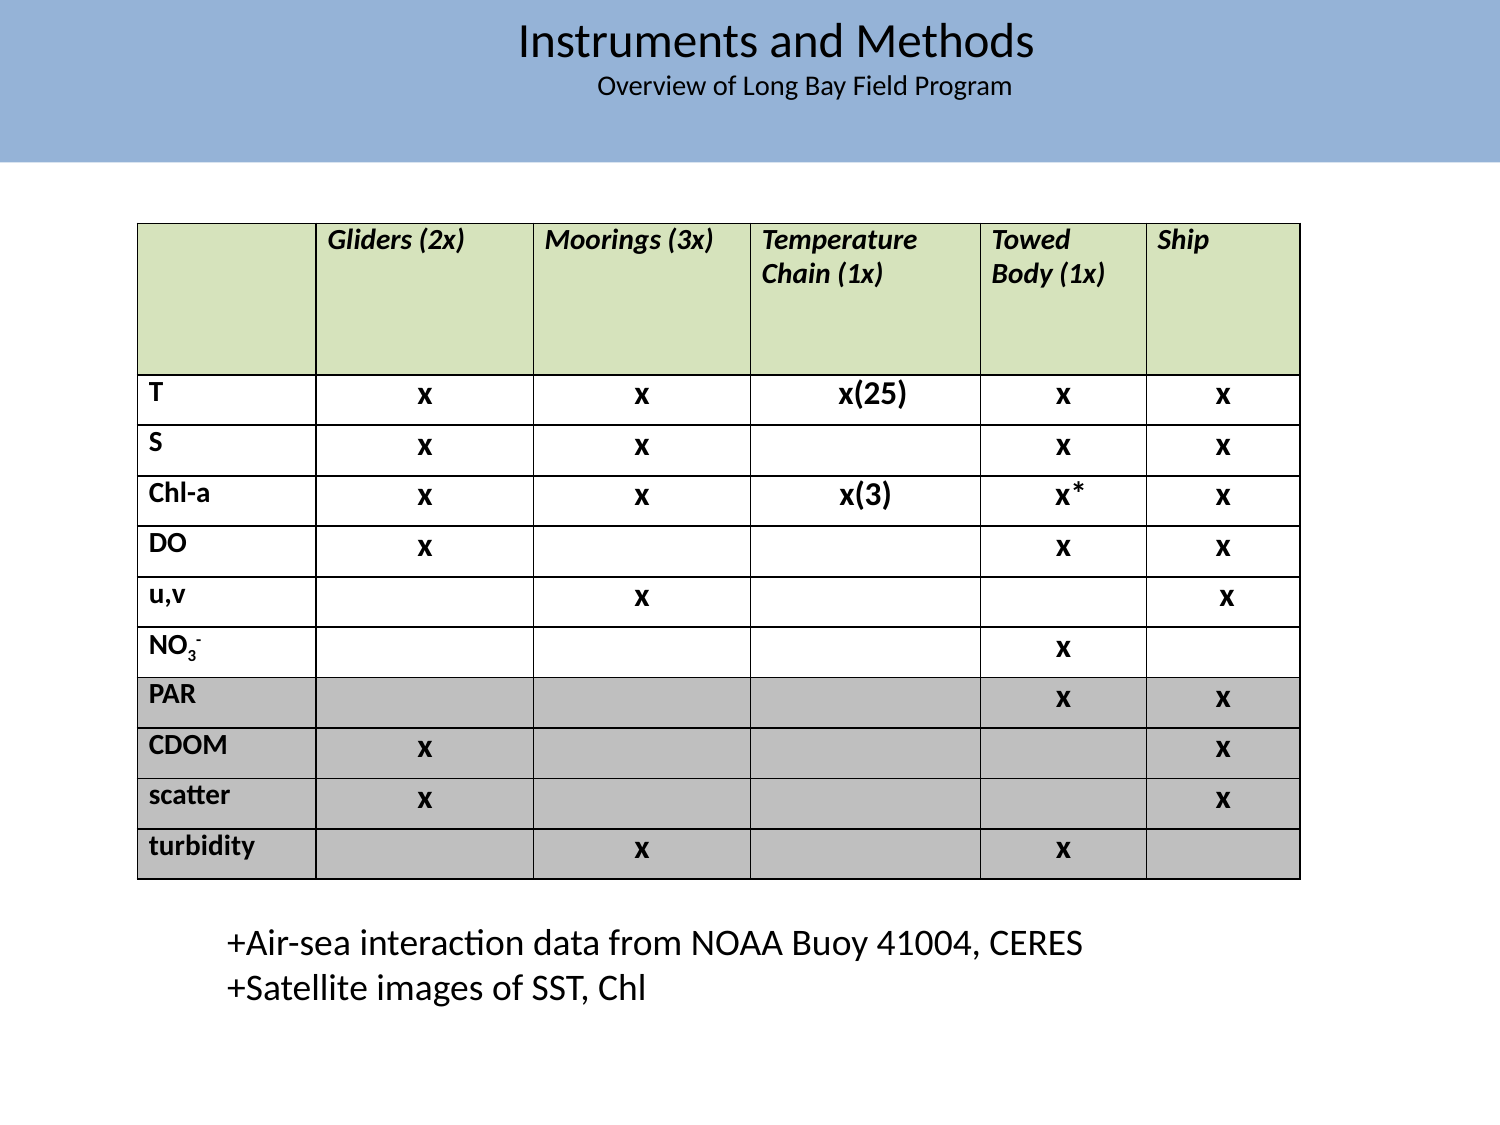

# Instruments and Methods Overview of Long Bay Field Program
|  | Gliders (2x) | Moorings (3x) | Temperature Chain (1x) | Towed Body (1x) | Ship |
| --- | --- | --- | --- | --- | --- |
| T | x | x | x(25) | x | x |
| S | x | x |  | x | x |
| Chl-a | x | x | x(3) | x\* | x |
| DO | x |  |  | x | x |
| u,v |  | x |  |  | x |
| NO3- |  |  |  | x |  |
| PAR |  |  |  | x | x |
| CDOM | x |  |  |  | x |
| scatter | x |  |  |  | x |
| turbidity |  | x |  | x |  |
+Air-sea interaction data from NOAA Buoy 41004, CERES
+Satellite images of SST, Chl